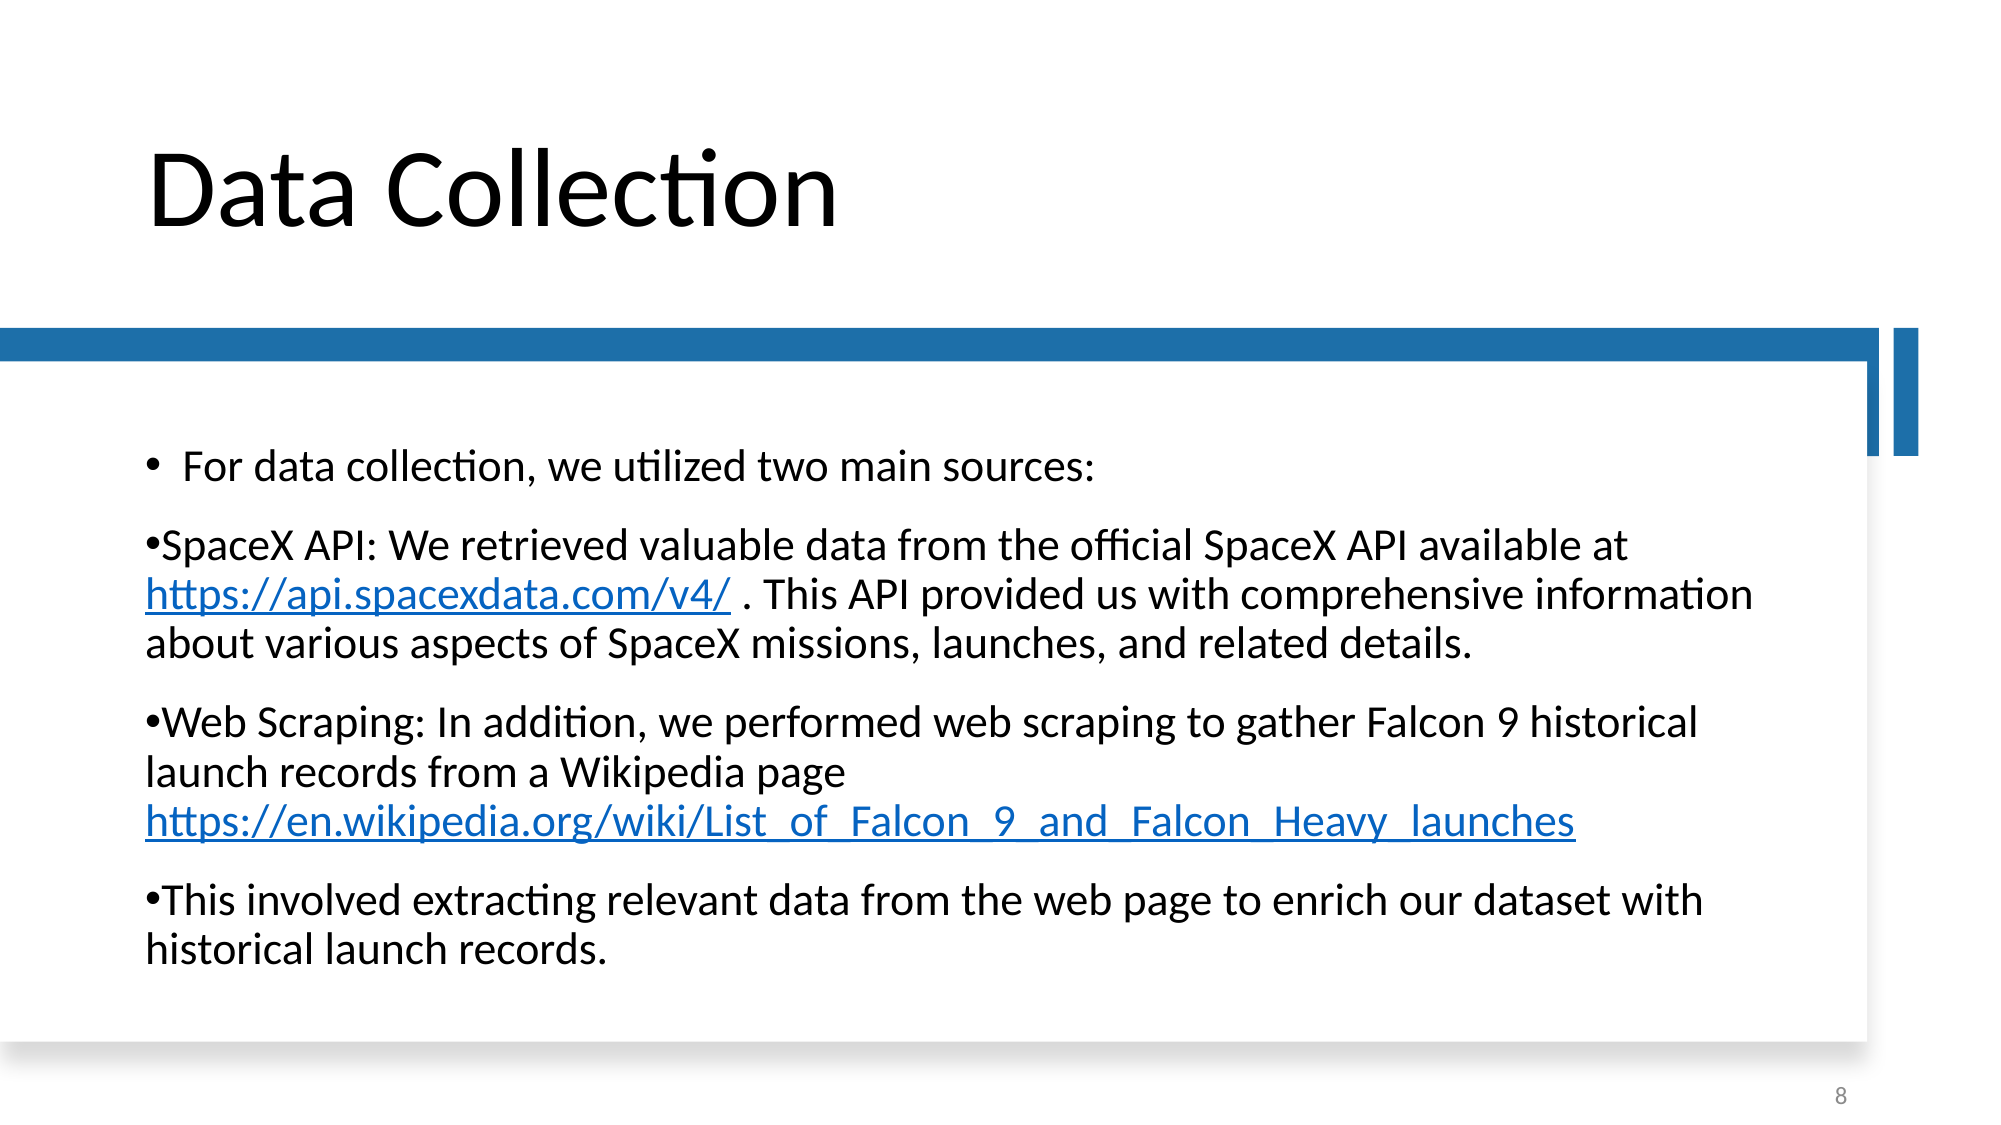

Data Collection

For data collection, we utilized two main sources:
SpaceX API: We retrieved valuable data from the official SpaceX API available at https://api.spacexdata.com/v4/ . This API provided us with comprehensive information about various aspects of SpaceX missions, launches, and related details.
Web Scraping: In addition, we performed web scraping to gather Falcon 9 historical launch records from a Wikipedia page https://en.wikipedia.org/wiki/List_of_Falcon_9_and_Falcon_Heavy_launches
This involved extracting relevant data from the web page to enrich our dataset with historical launch records.
8